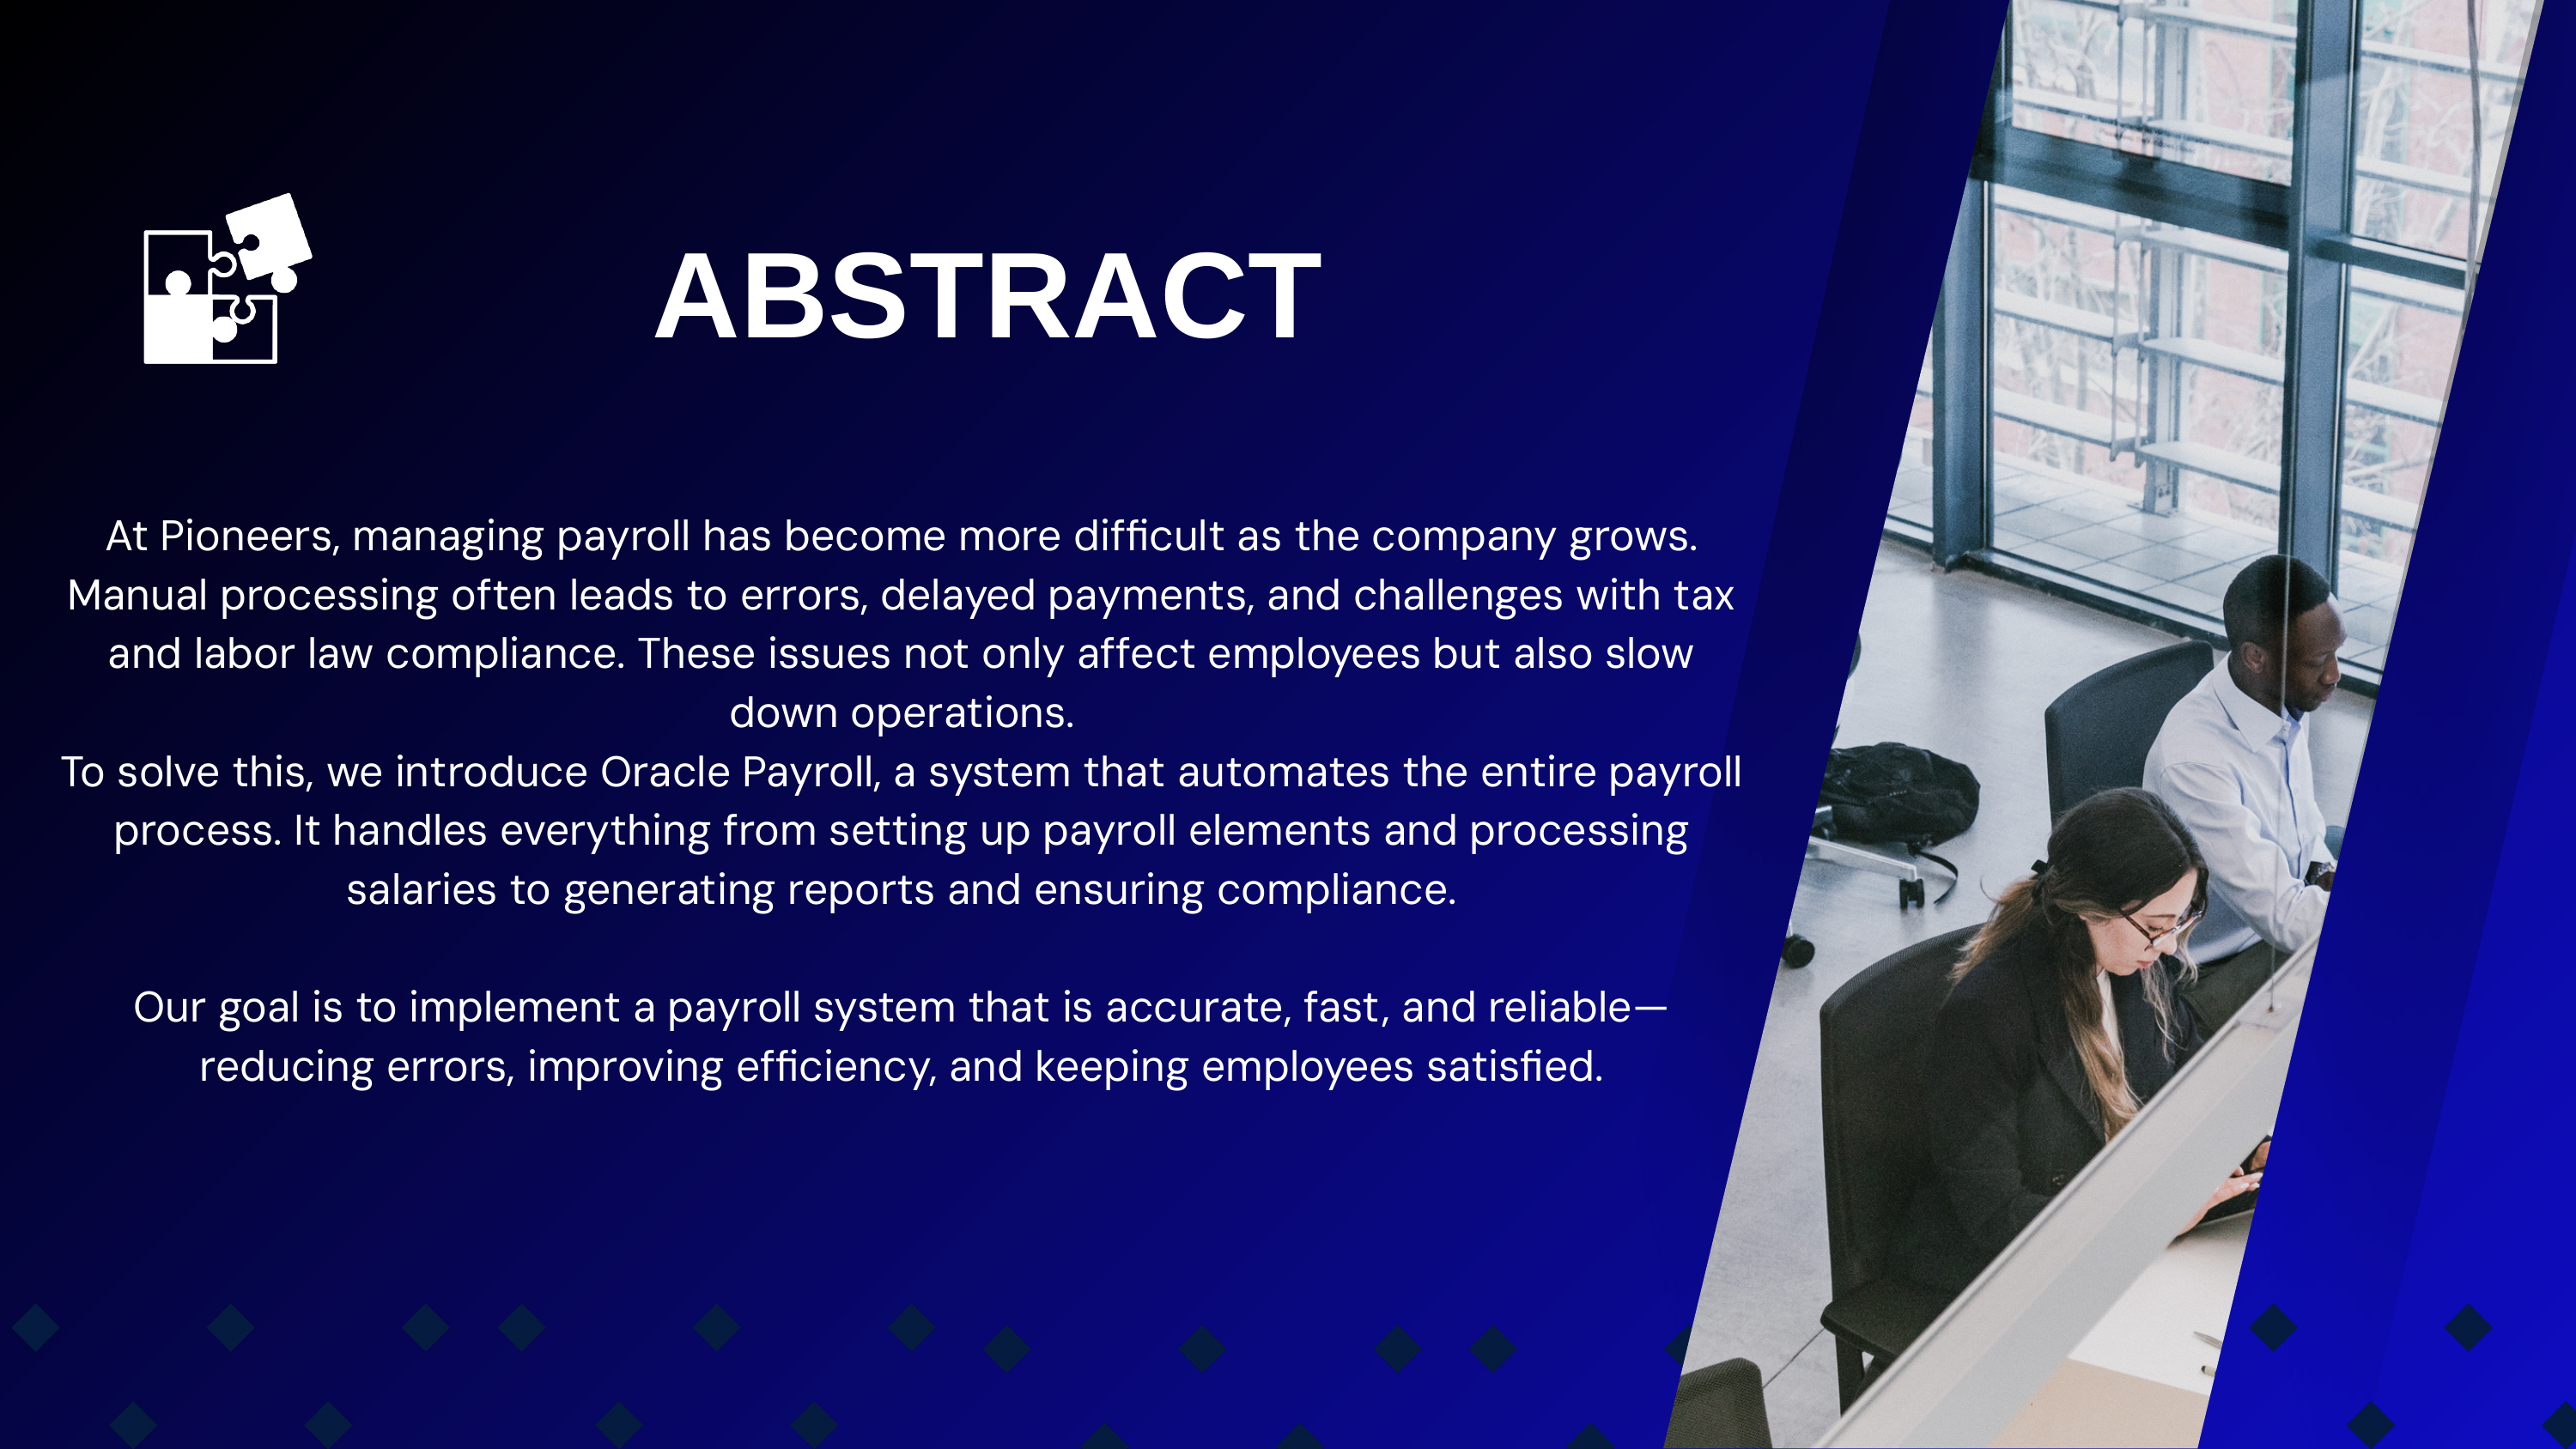

ABSTRACT

At Pioneers, managing payroll has become more difficult as the company grows. Manual processing often leads to errors, delayed payments, and challenges with tax and labor law compliance. These issues not only affect employees but also slow down operations.
To solve this, we introduce Oracle Payroll, a system that automates the entire payroll process. It handles everything from setting up payroll elements and processing salaries to generating reports and ensuring compliance.

Our goal is to implement a payroll system that is accurate, fast, and reliable—reducing errors, improving efficiency, and keeping employees satisfied.